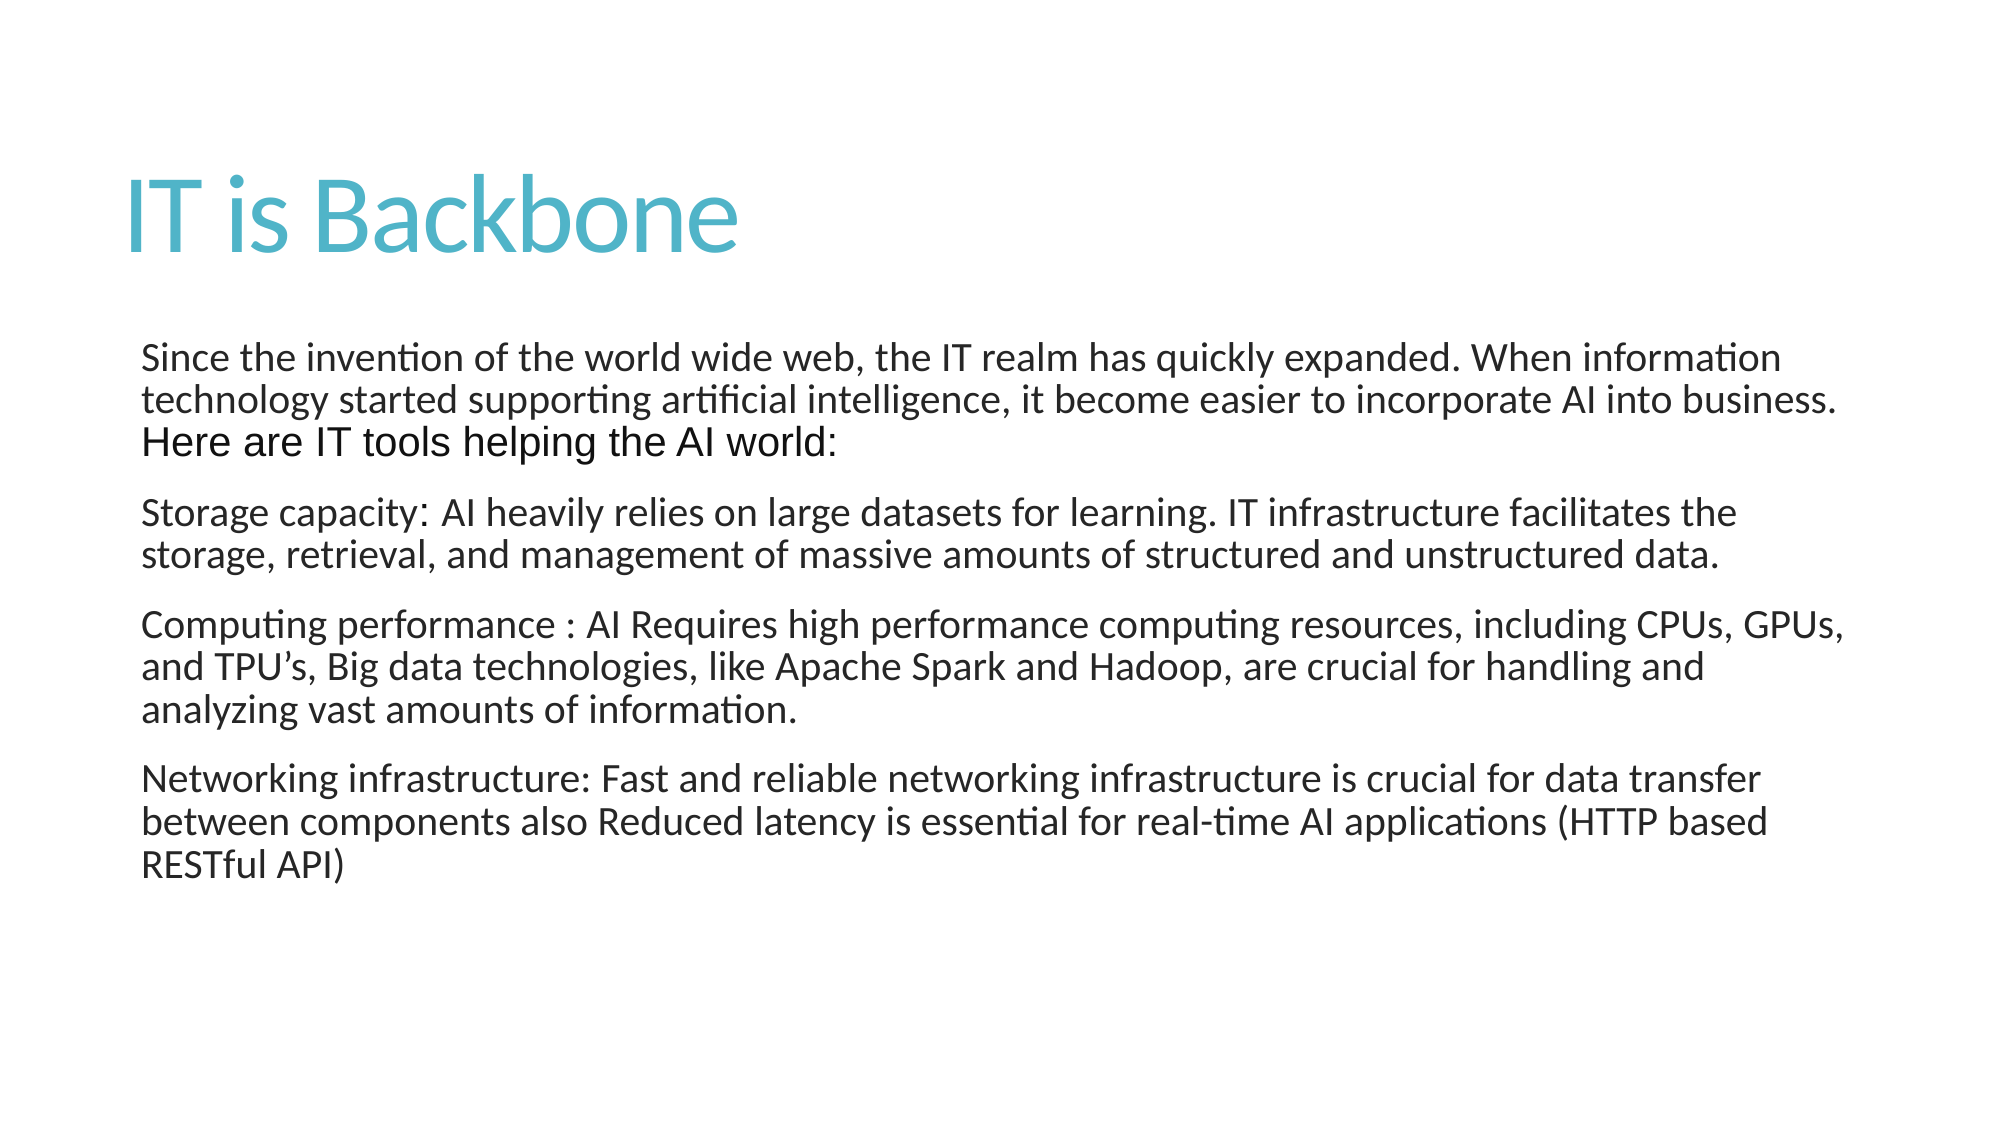

# IT is Backbone
Since the invention of the world wide web, the IT realm has quickly expanded. When information technology started supporting artificial intelligence, it become easier to incorporate AI into business. Here are IT tools helping the AI world:
Storage capacity: AI heavily relies on large datasets for learning. IT infrastructure facilitates the storage, retrieval, and management of massive amounts of structured and unstructured data.
Computing performance : AI Requires high performance computing resources, including CPUs, GPUs, and TPU’s, Big data technologies, like Apache Spark and Hadoop, are crucial for handling and analyzing vast amounts of information.
Networking infrastructure: Fast and reliable networking infrastructure is crucial for data transfer between components also Reduced latency is essential for real-time AI applications (HTTP based RESTful API)